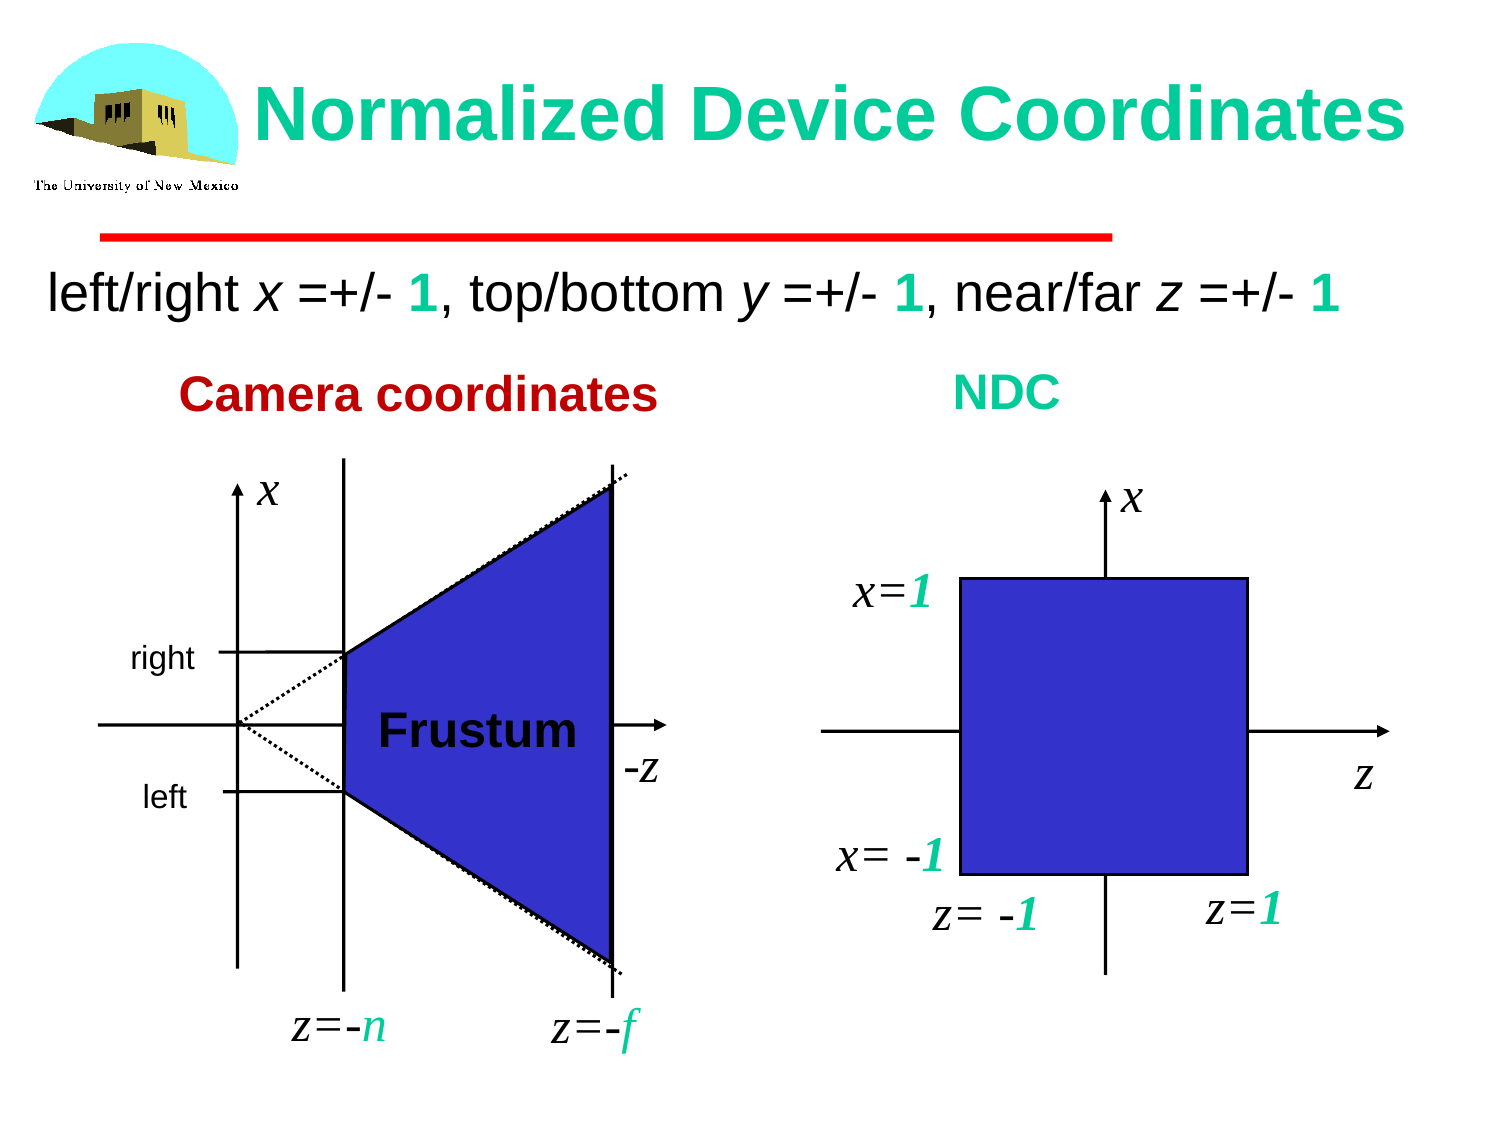

# Normalized Device Coordinates
left/right x =+/- 1, top/bottom y =+/- 1, near/far z =+/- 1
NDC
Camera coordinates
x
x

x=1

right

Frustum

-z

z
left

x= -1
z=1
z= -1
z=-n
z=-f